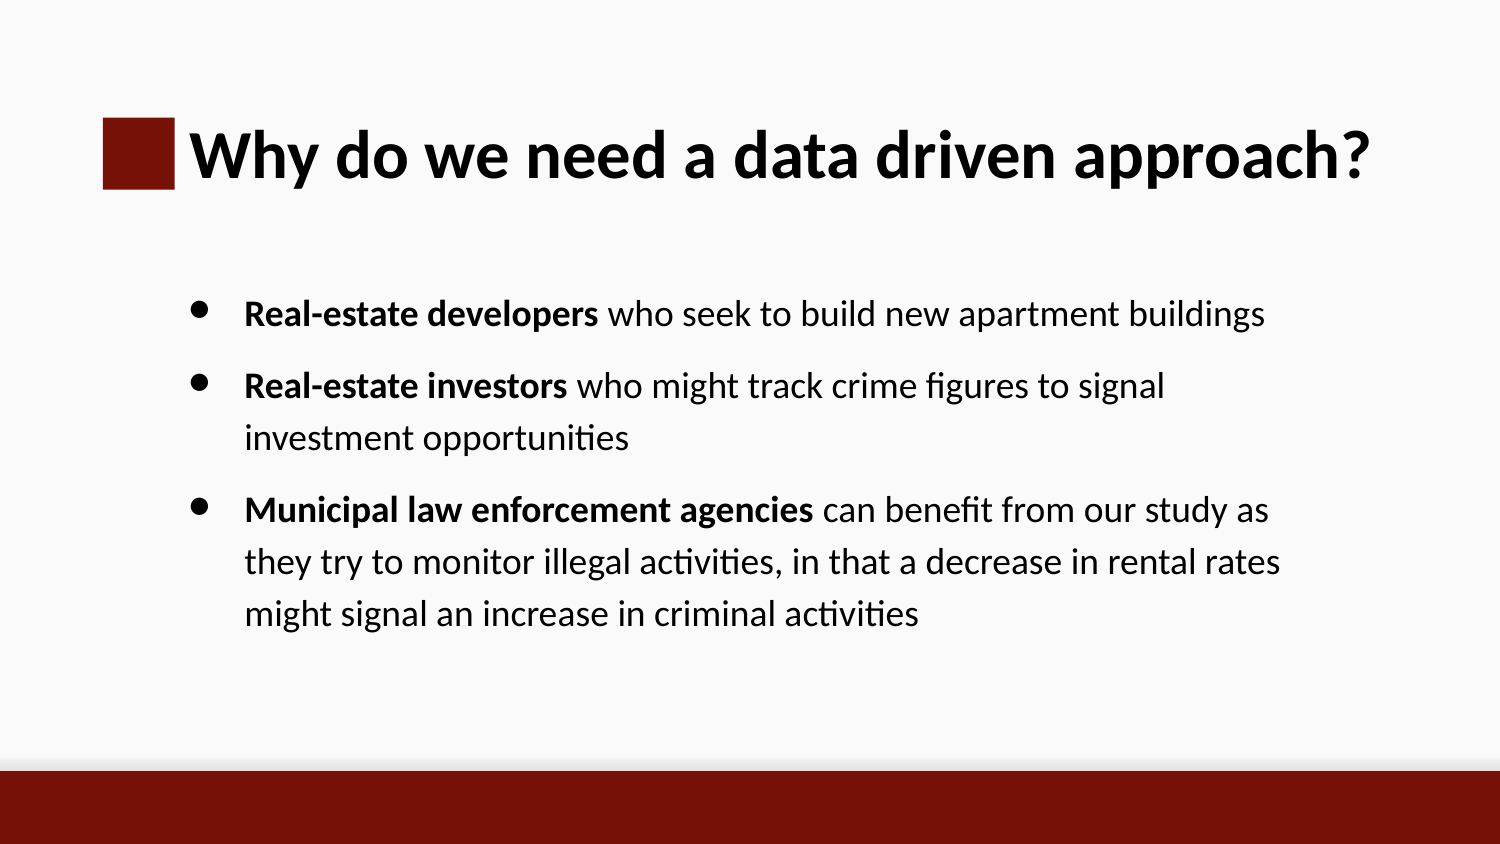

Why do we need a data driven approach?

Real-estate developers who seek to build new apartment buildings
Real-estate investors who might track crime figures to signal investment opportunities
Municipal law enforcement agencies can benefit from our study as they try to monitor illegal activities, in that a decrease in rental rates might signal an increase in criminal activities